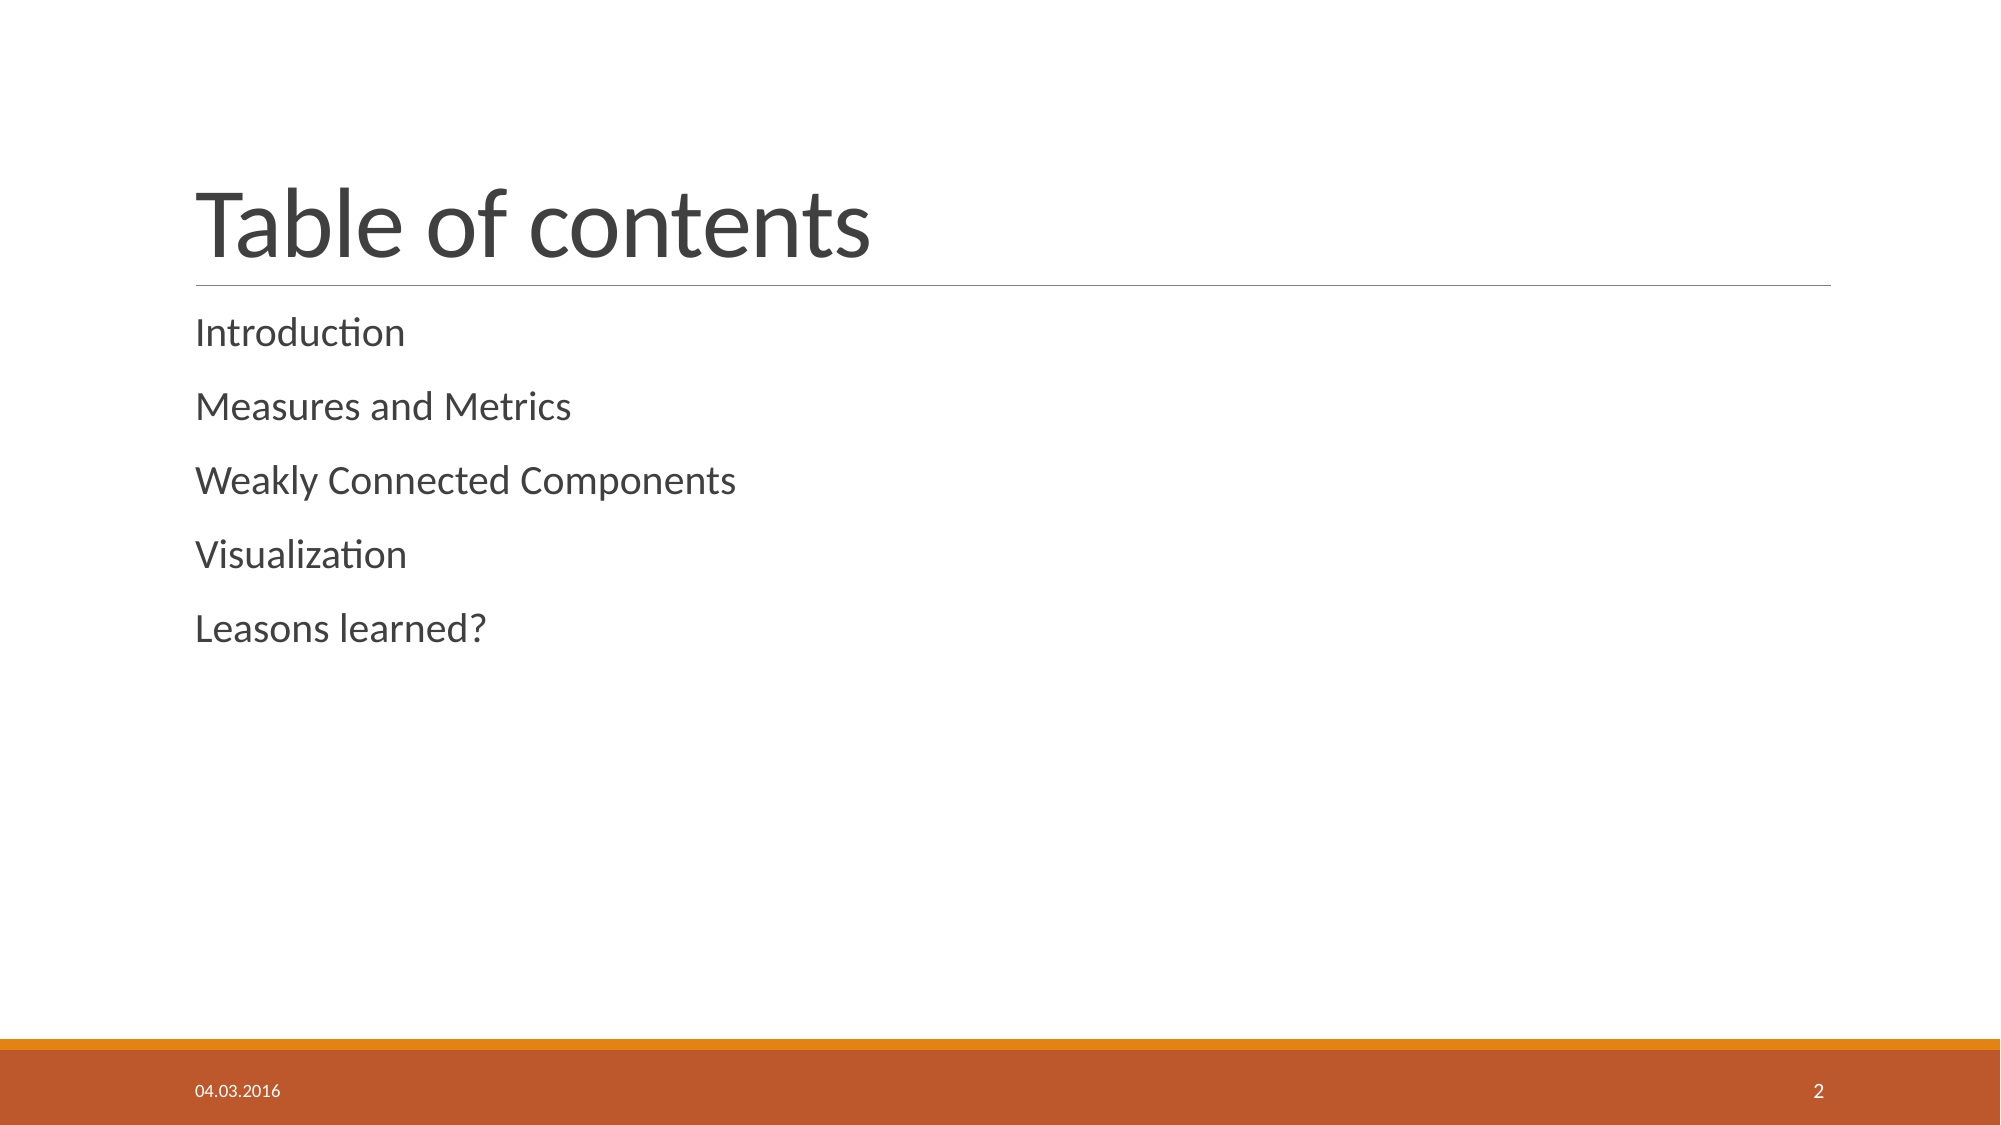

# Table of contents
Introduction
Measures and Metrics
Weakly Connected Components
Visualization
Leasons learned?
04.03.2016
2